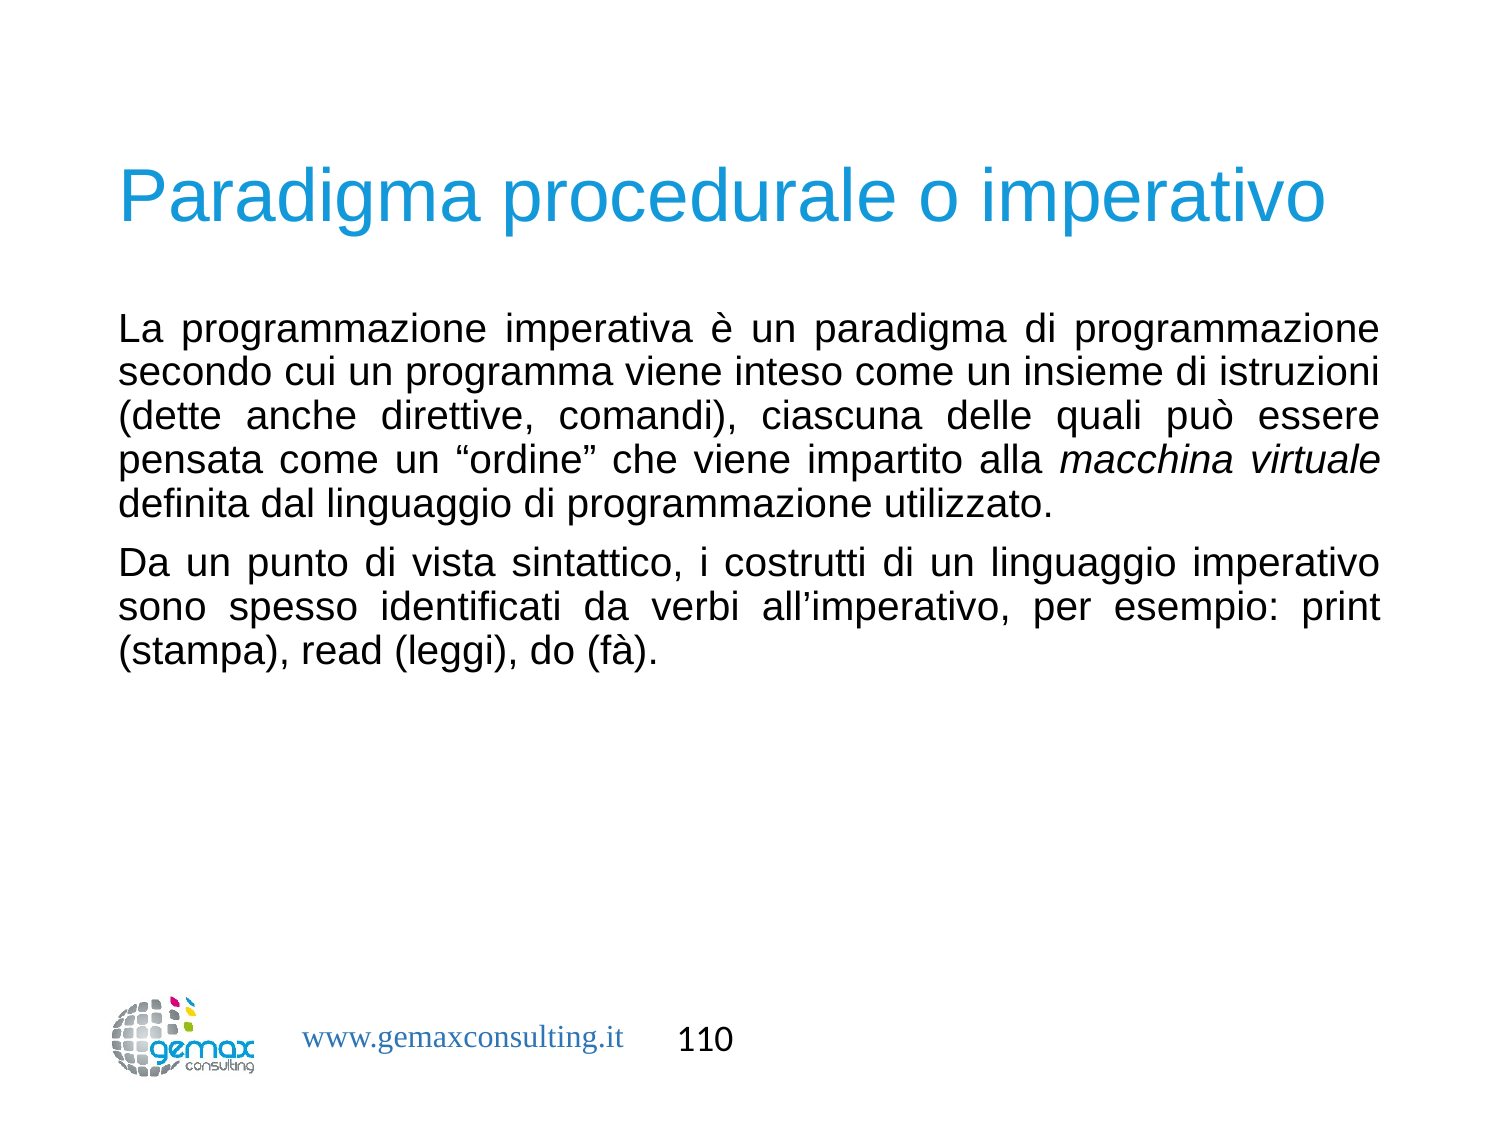

# Paradigma procedurale o imperativo
La programmazione imperativa è un paradigma di programmazione secondo cui un programma viene inteso come un insieme di istruzioni (dette anche direttive, comandi), ciascuna delle quali può essere pensata come un “ordine” che viene impartito alla macchina virtuale definita dal linguaggio di programmazione utilizzato.
Da un punto di vista sintattico, i costrutti di un linguaggio imperativo sono spesso identificati da verbi all’imperativo, per esempio: print (stampa), read (leggi), do (fà).
110